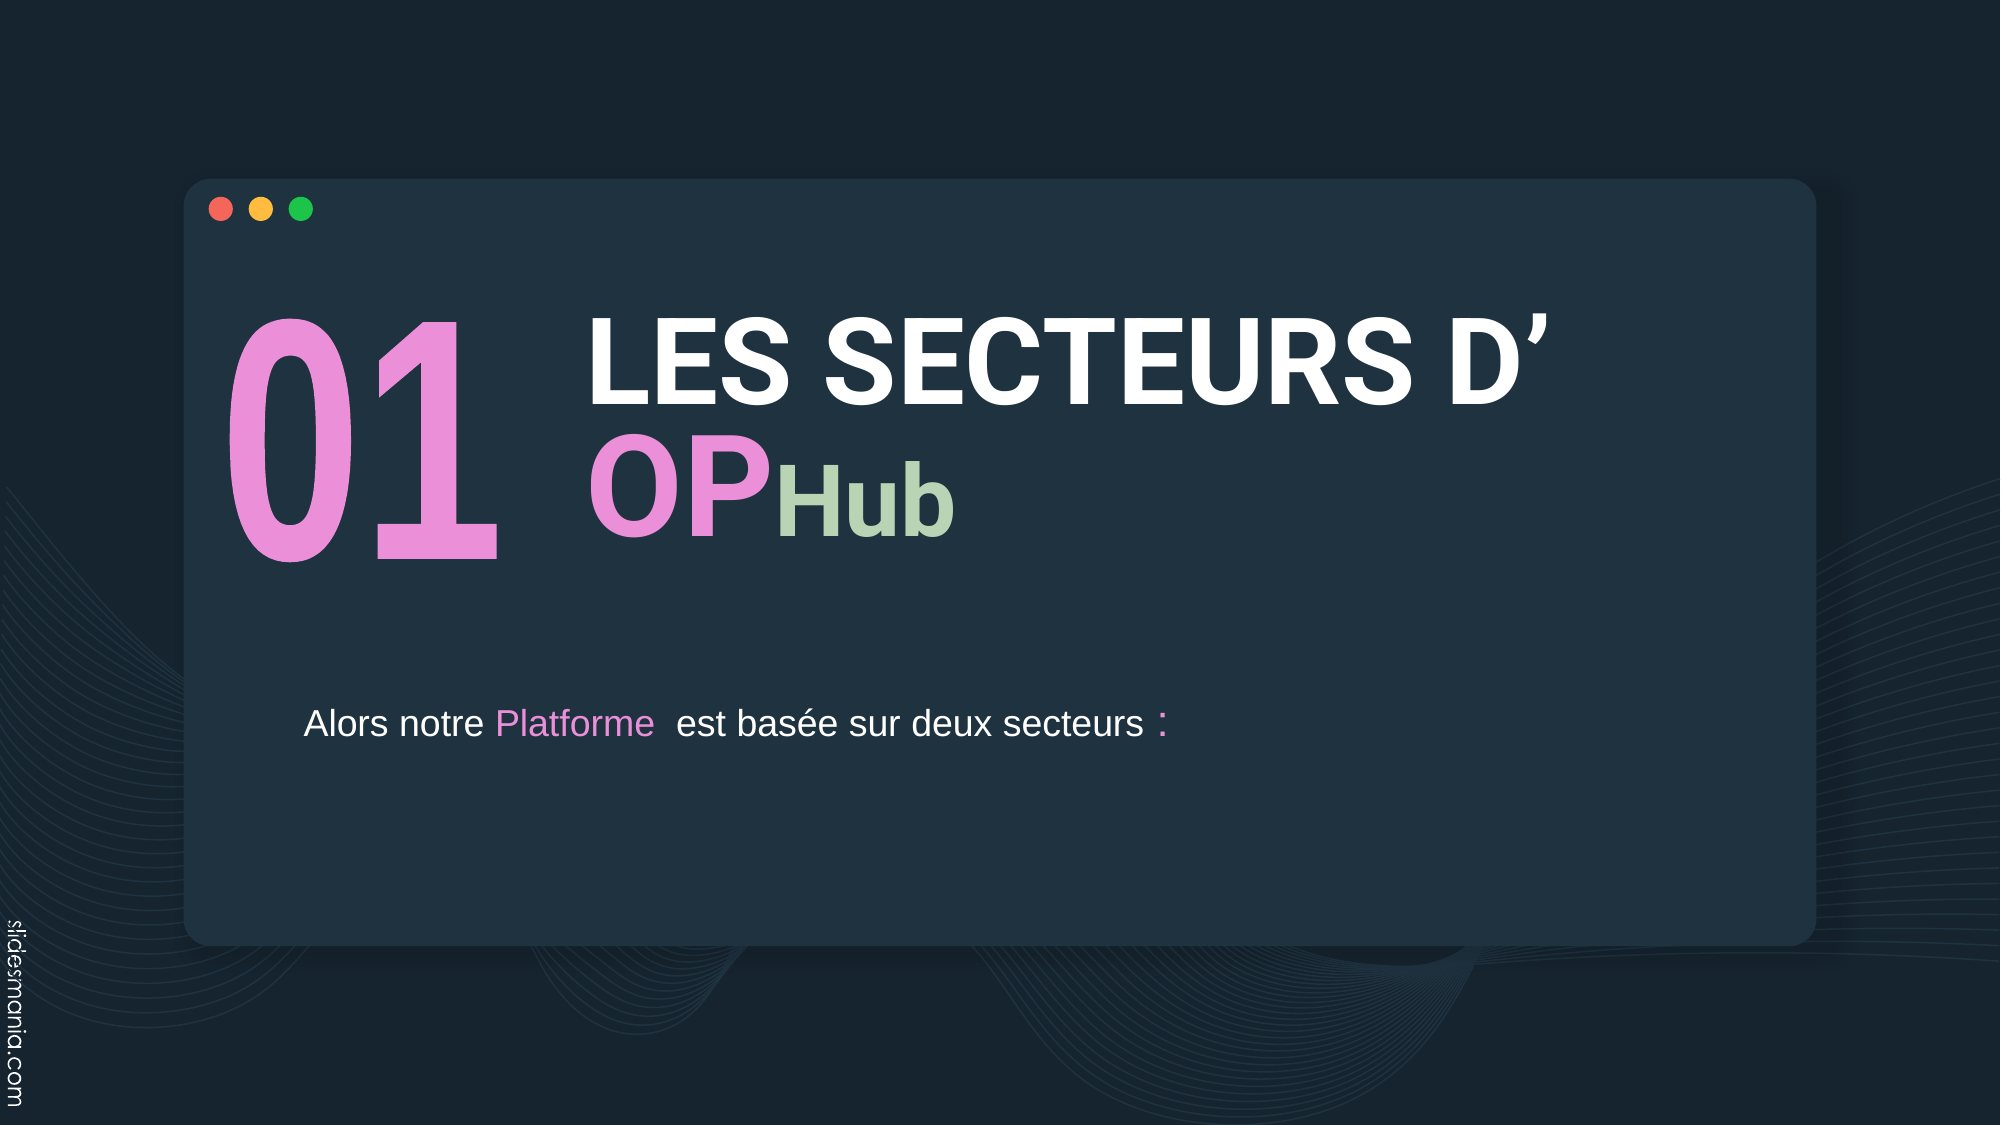

# LES SECTEURS D’ OPHub
01
 Alors notre Platforme  est basée sur deux secteurs :